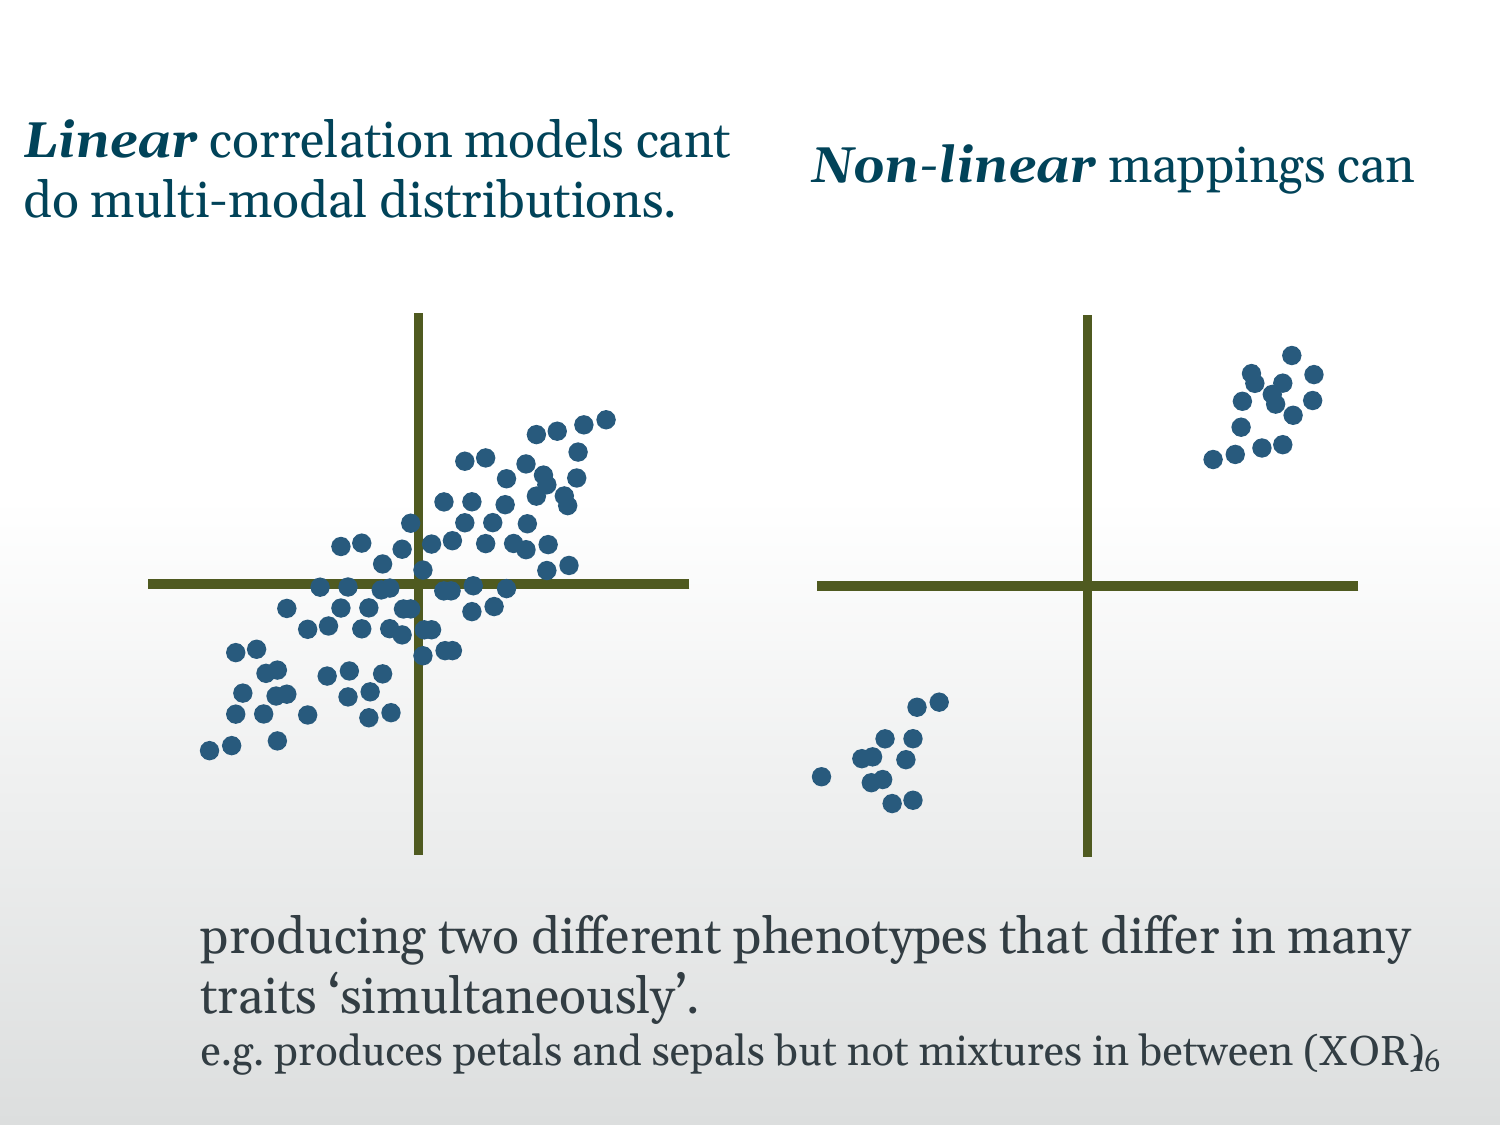

# Linear correlation models cant do multi-modal distributions.

Non-linear mappings can

producing two different phenotypes that differ in many traits ‘simultaneously’.
e.g. produces petals and sepals but not mixtures in between (XOR)

16